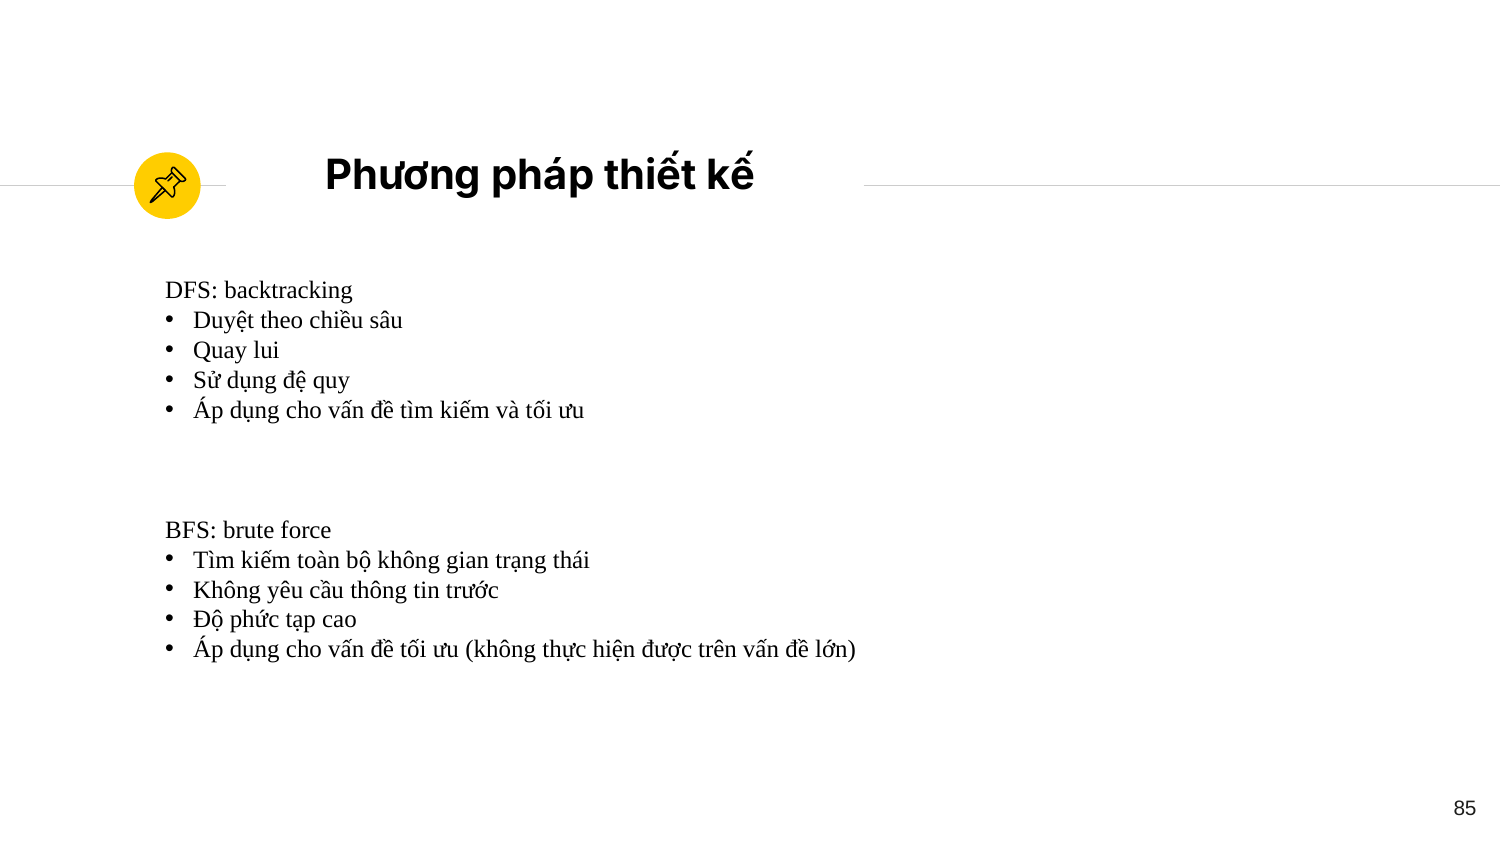

# Phương pháp thiết kế

DFS: backtracking
Duyệt theo chiều sâu
Quay lui
Sử dụng đệ quy
Áp dụng cho vấn đề tìm kiếm và tối ưu

BFS: brute force
Tìm kiếm toàn bộ không gian trạng thái
Không yêu cầu thông tin trước
Độ phức tạp cao
Áp dụng cho vấn đề tối ưu (không thực hiện được trên vấn đề lớn)

85